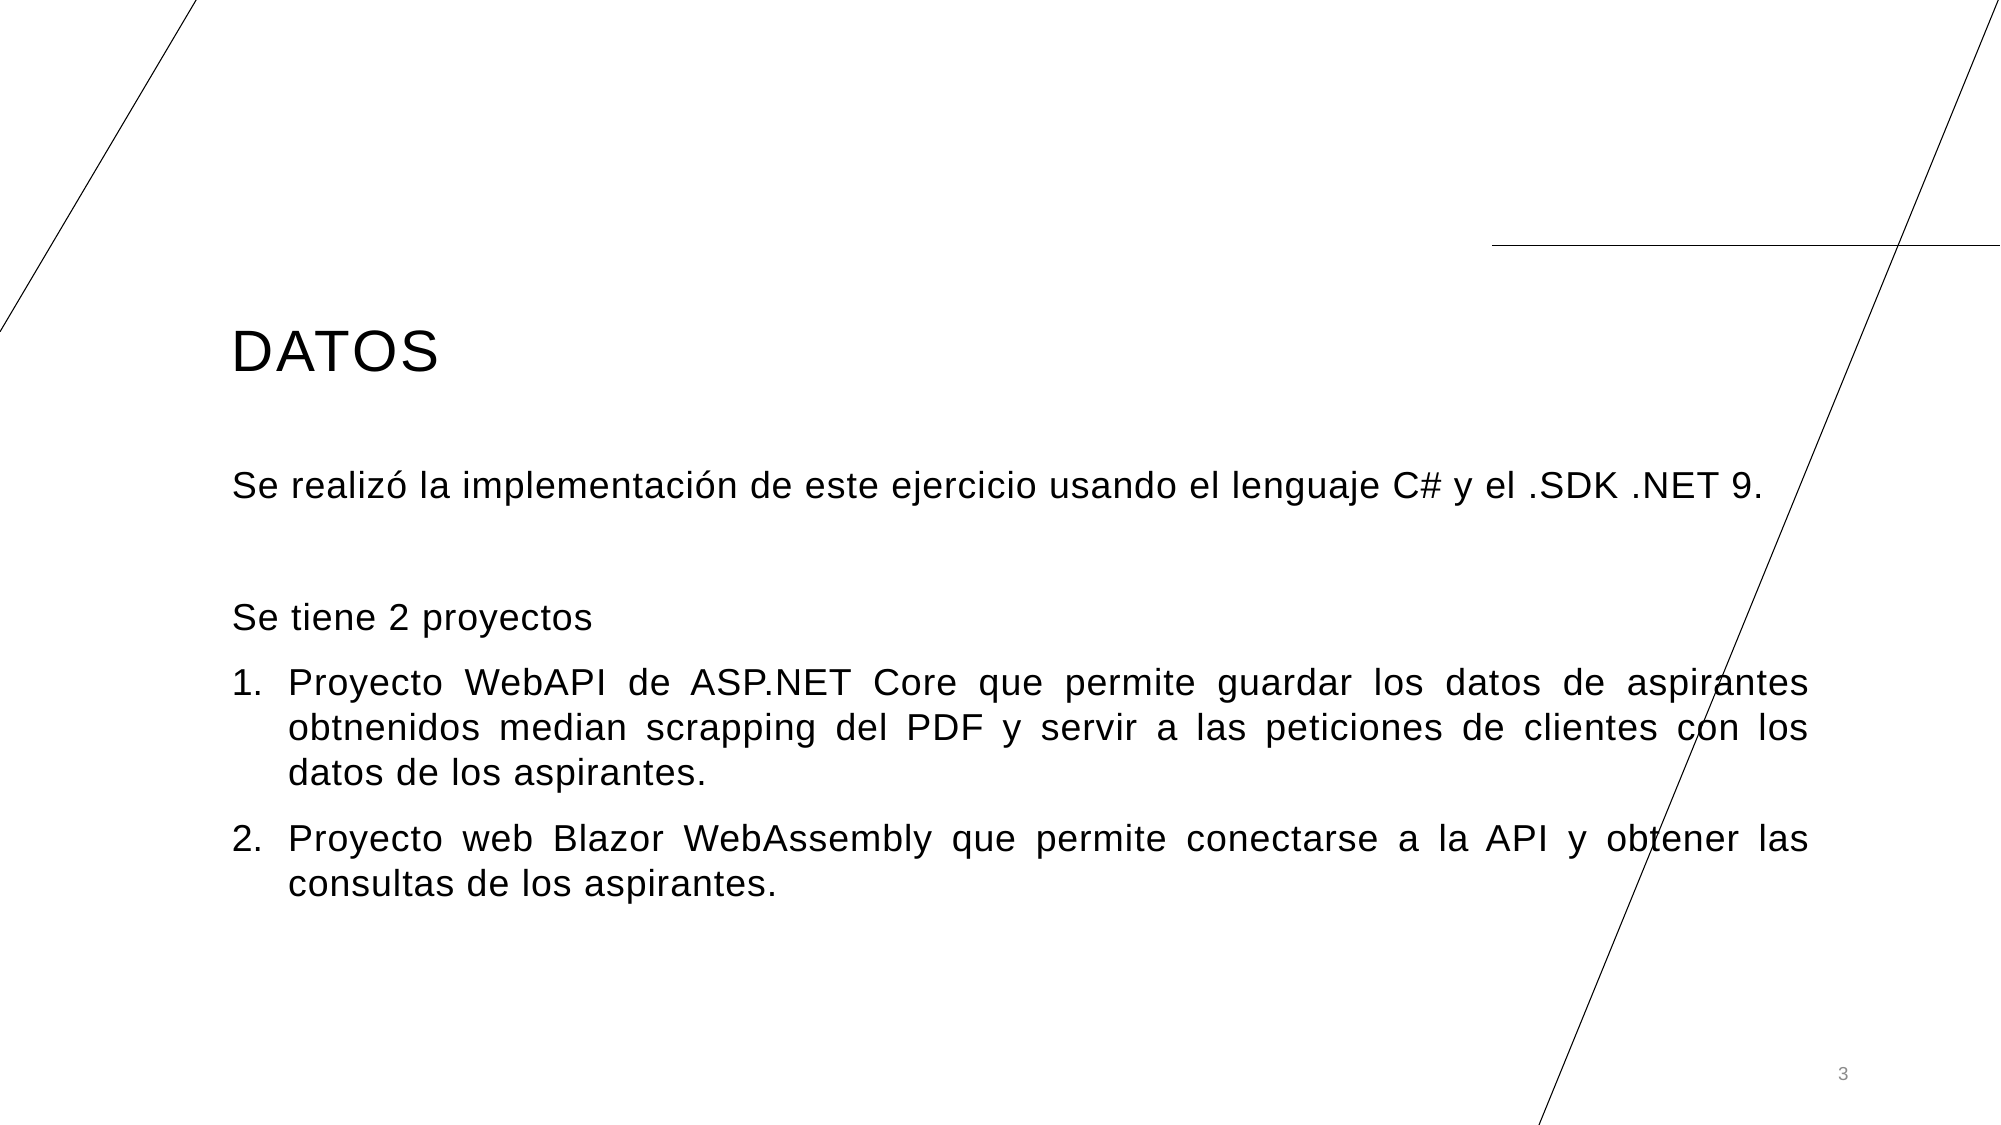

# DATOS
Se realizó la implementación de este ejercicio usando el lenguaje C# y el .SDK .NET 9.

Se tiene 2 proyectos
Proyecto WebAPI de ASP.NET Core que permite guardar los datos de aspirantes obtnenidos median scrapping del PDF y servir a las peticiones de clientes con los datos de los aspirantes.
Proyecto web Blazor WebAssembly que permite conectarse a la API y obtener las consultas de los aspirantes.
3